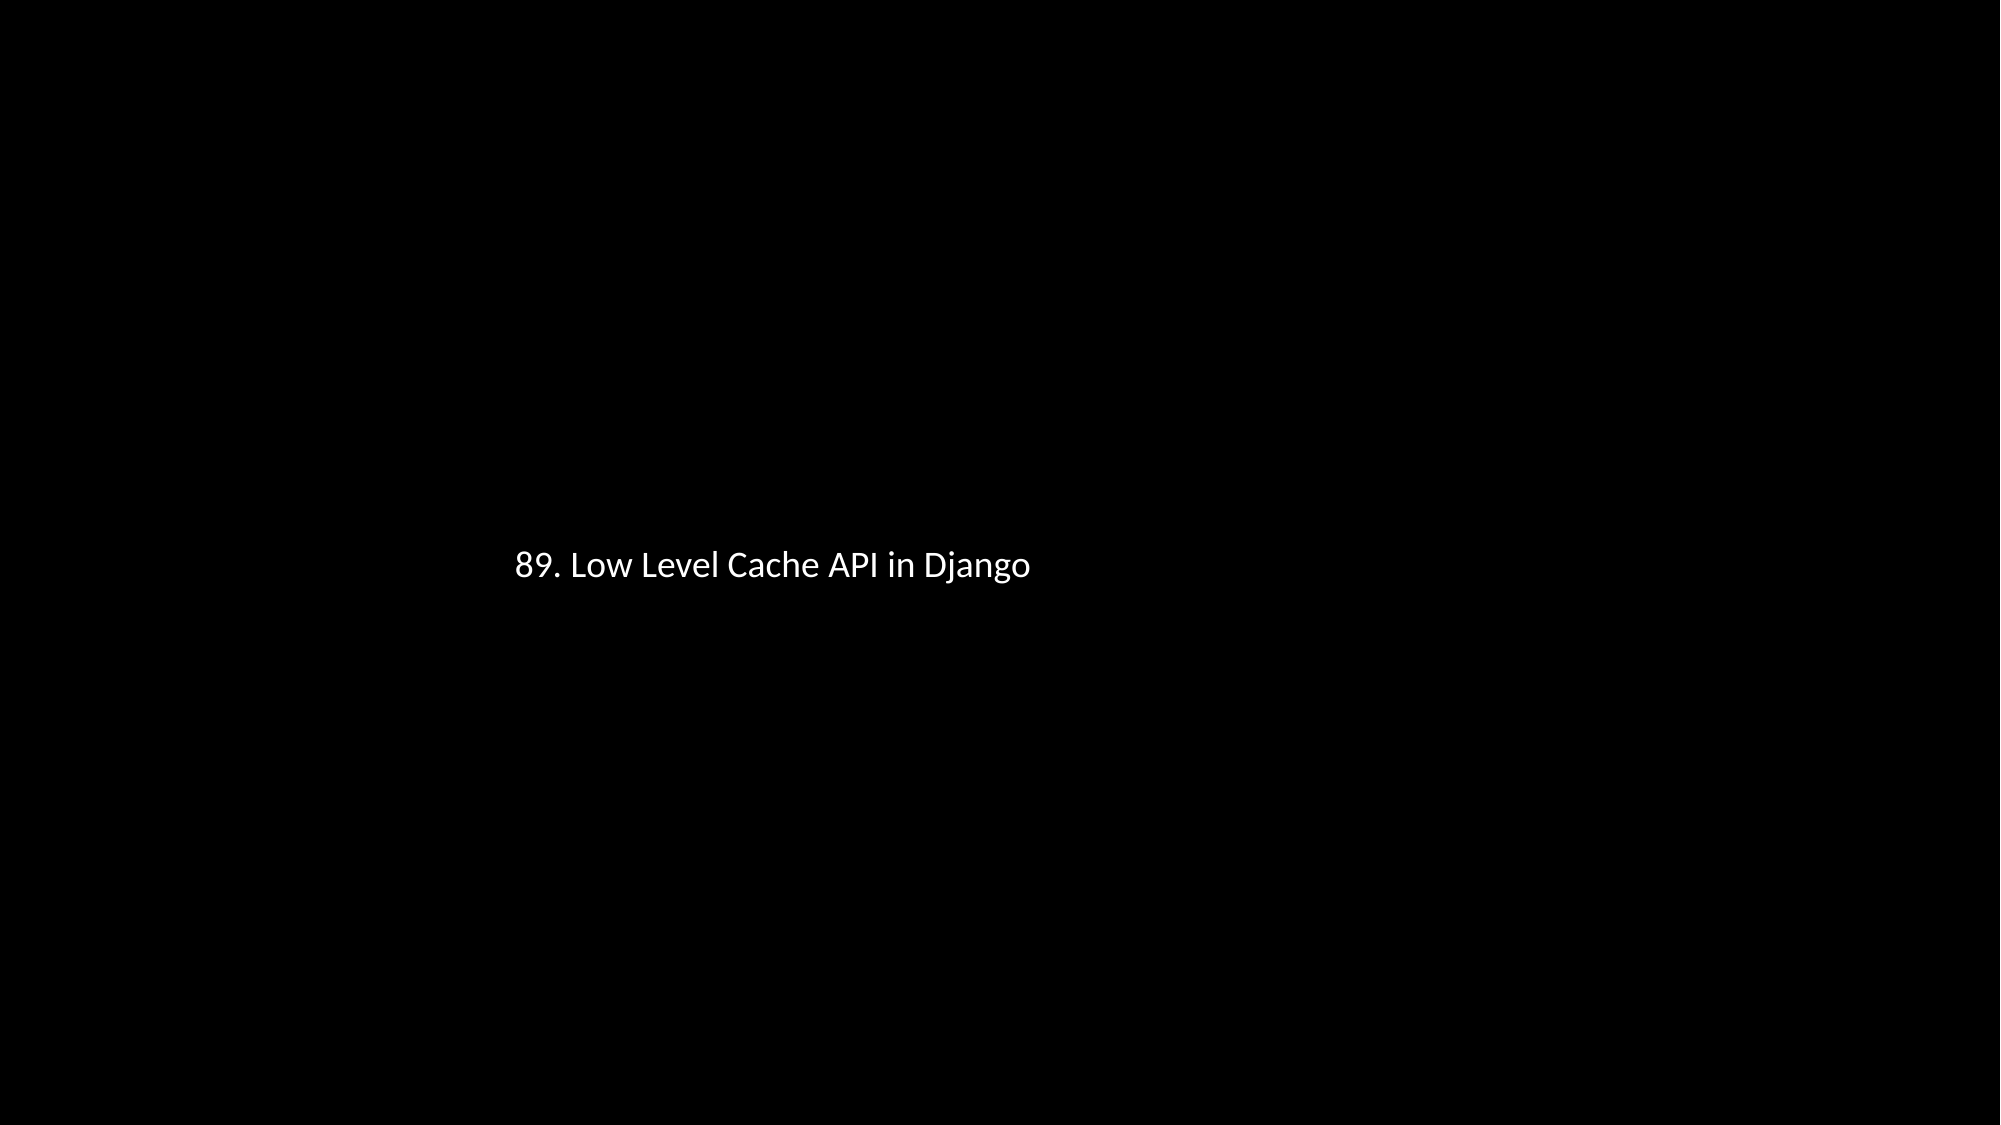

89. Low Level Cache API in Django